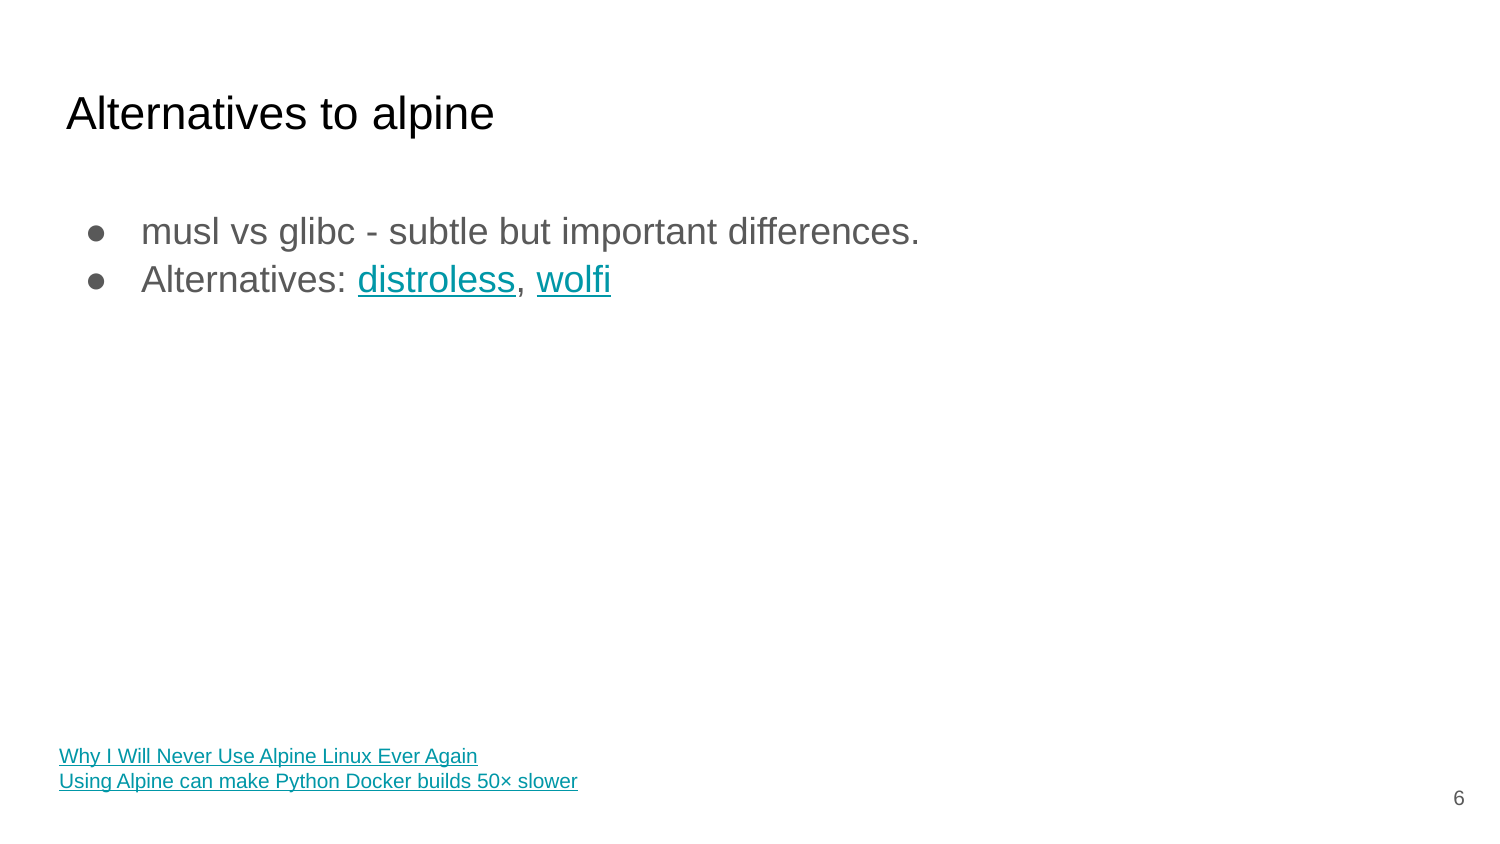

# Alternatives to alpine
musl vs glibc - subtle but important differences.
Alternatives: distroless, wolfi
Why I Will Never Use Alpine Linux Ever Again
Using Alpine can make Python Docker builds 50× slower
6